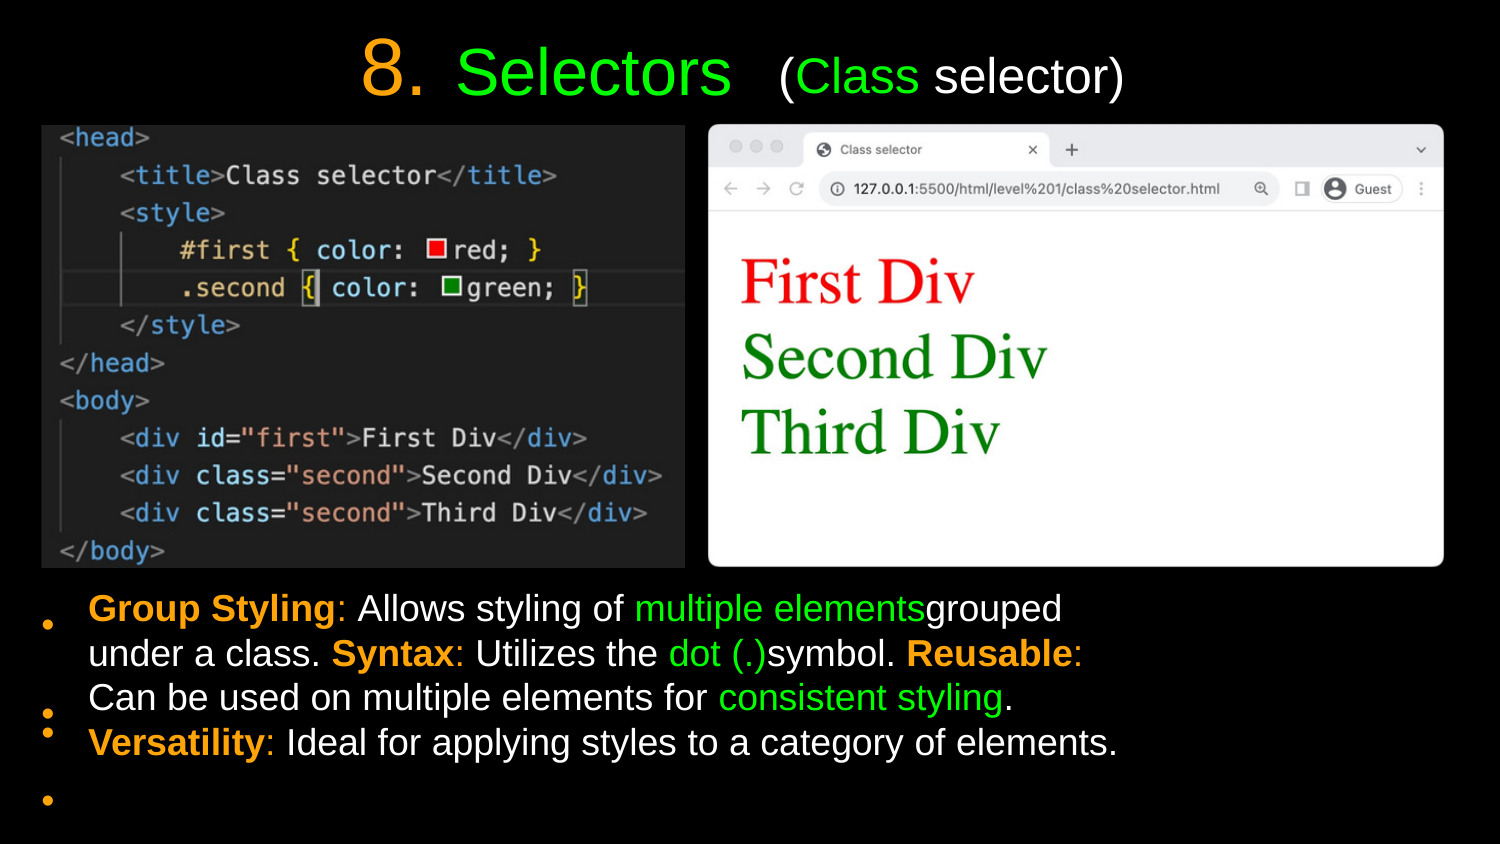

8.
Selectors
(Class selector)

• •
•
•
Group Styling: Allows styling of multiple elementsgrouped under a class. Syntax: Utilizes the dot (.)symbol. Reusable: Can be used on multiple elements for consistent styling. Versatility: Ideal for applying styles to a category of elements.